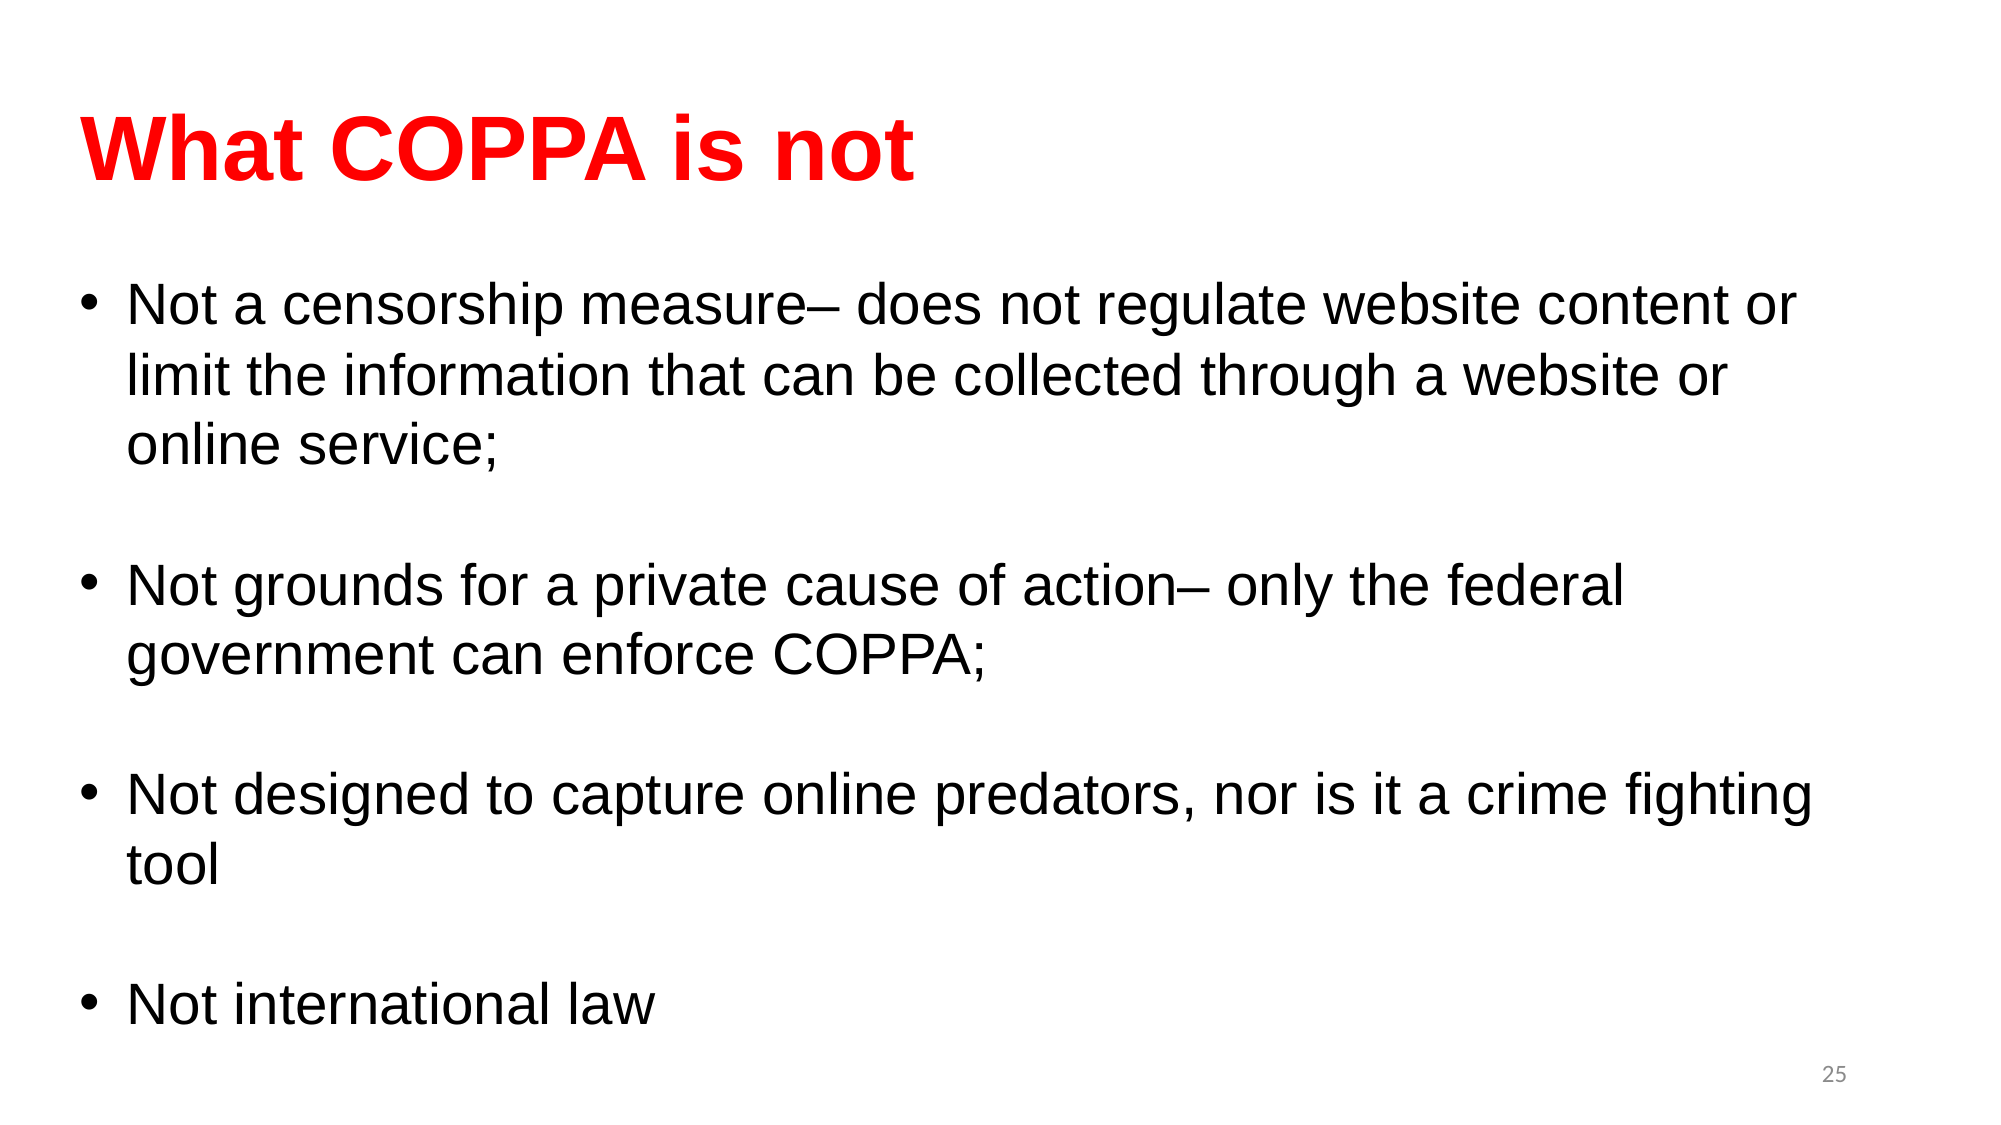

# What COPPA is not
Not a censorship measure– does not regulate website content or limit the information that can be collected through a website or online service;

Not grounds for a private cause of action– only the federal government can enforce COPPA;

Not designed to capture online predators, nor is it a crime fighting tool

Not international law
25